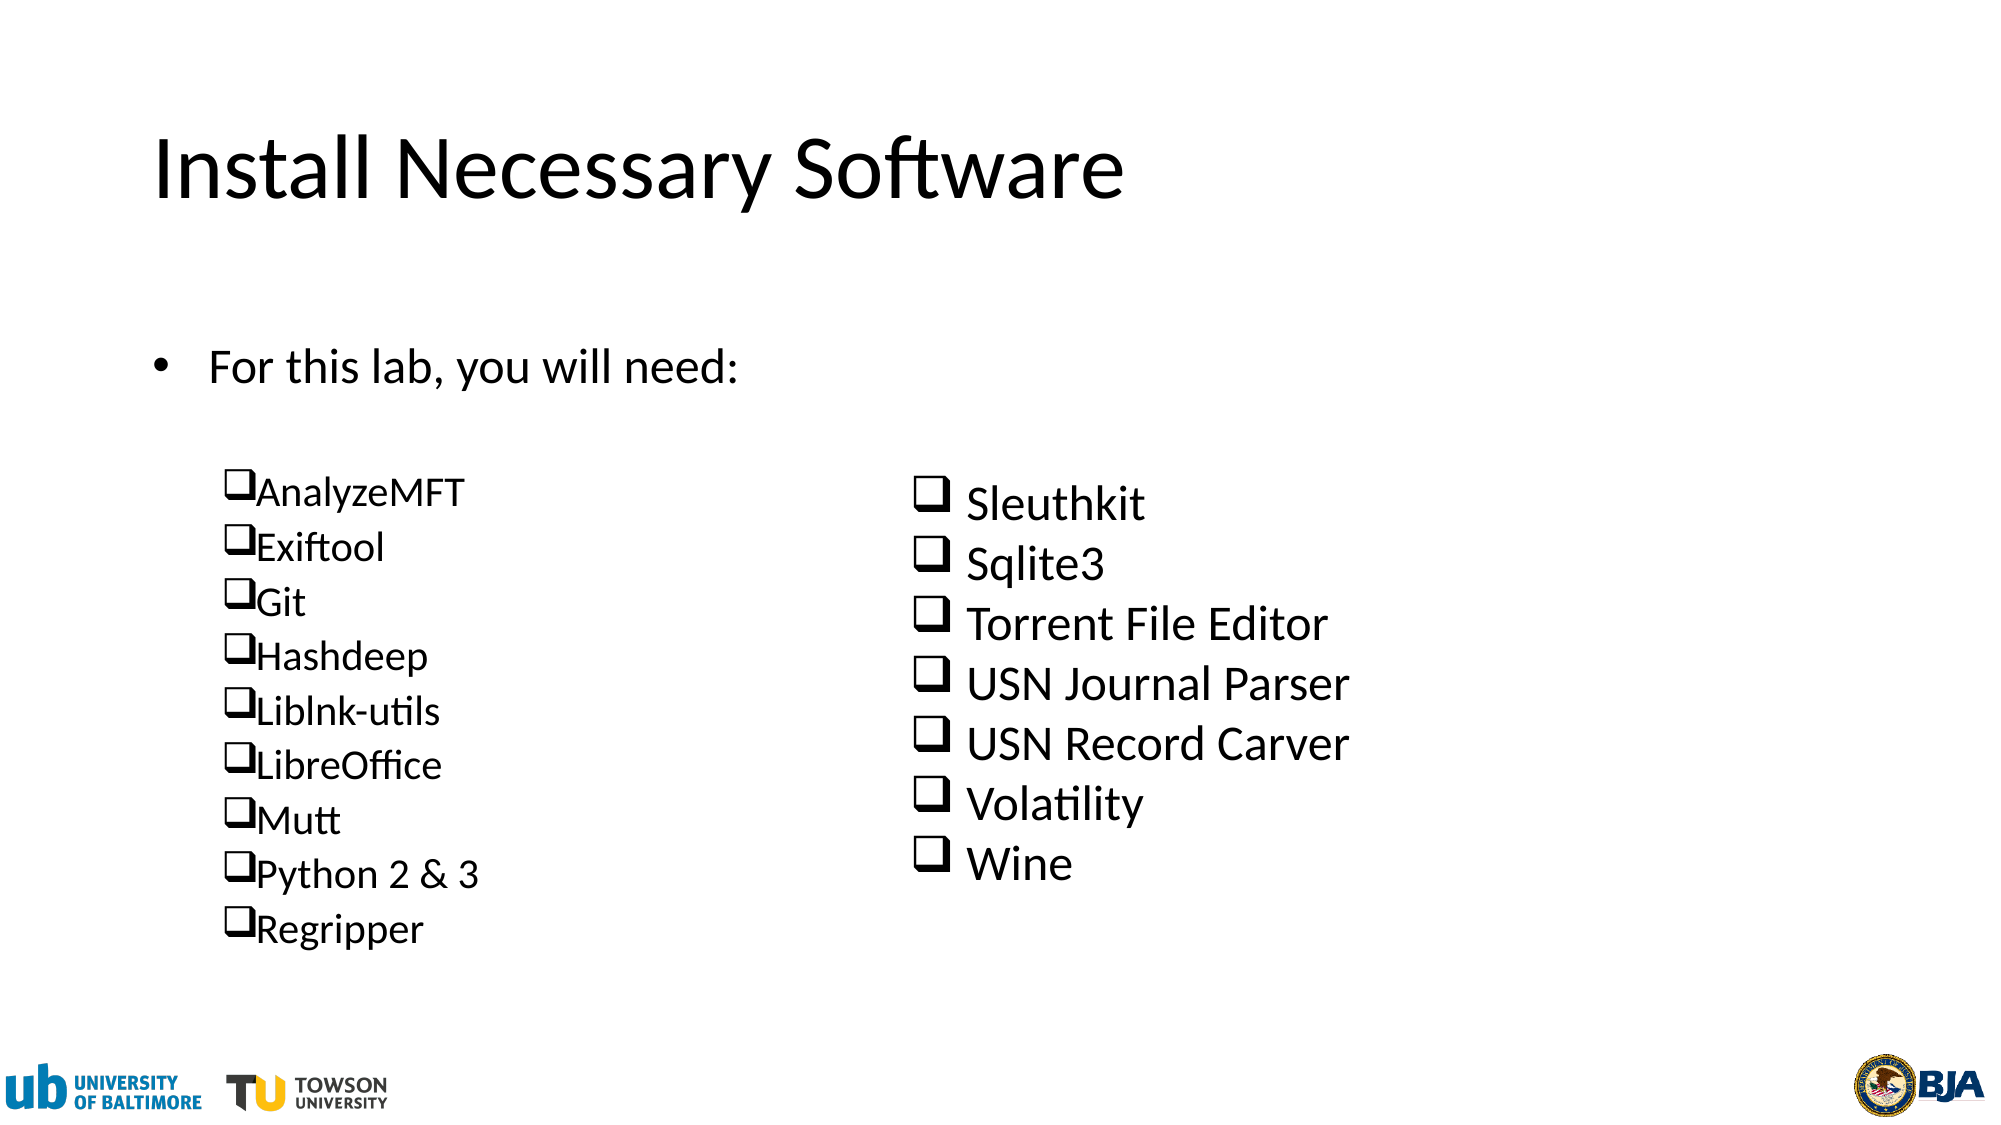

# Install Necessary Software
For this lab, you will need:
AnalyzeMFT
Exiftool
Git
Hashdeep
Liblnk-utils
LibreOffice
Mutt
Python 2 & 3
Regripper

Sleuthkit
Sqlite3
Torrent File Editor
USN Journal Parser
USN Record Carver
Volatility
Wine